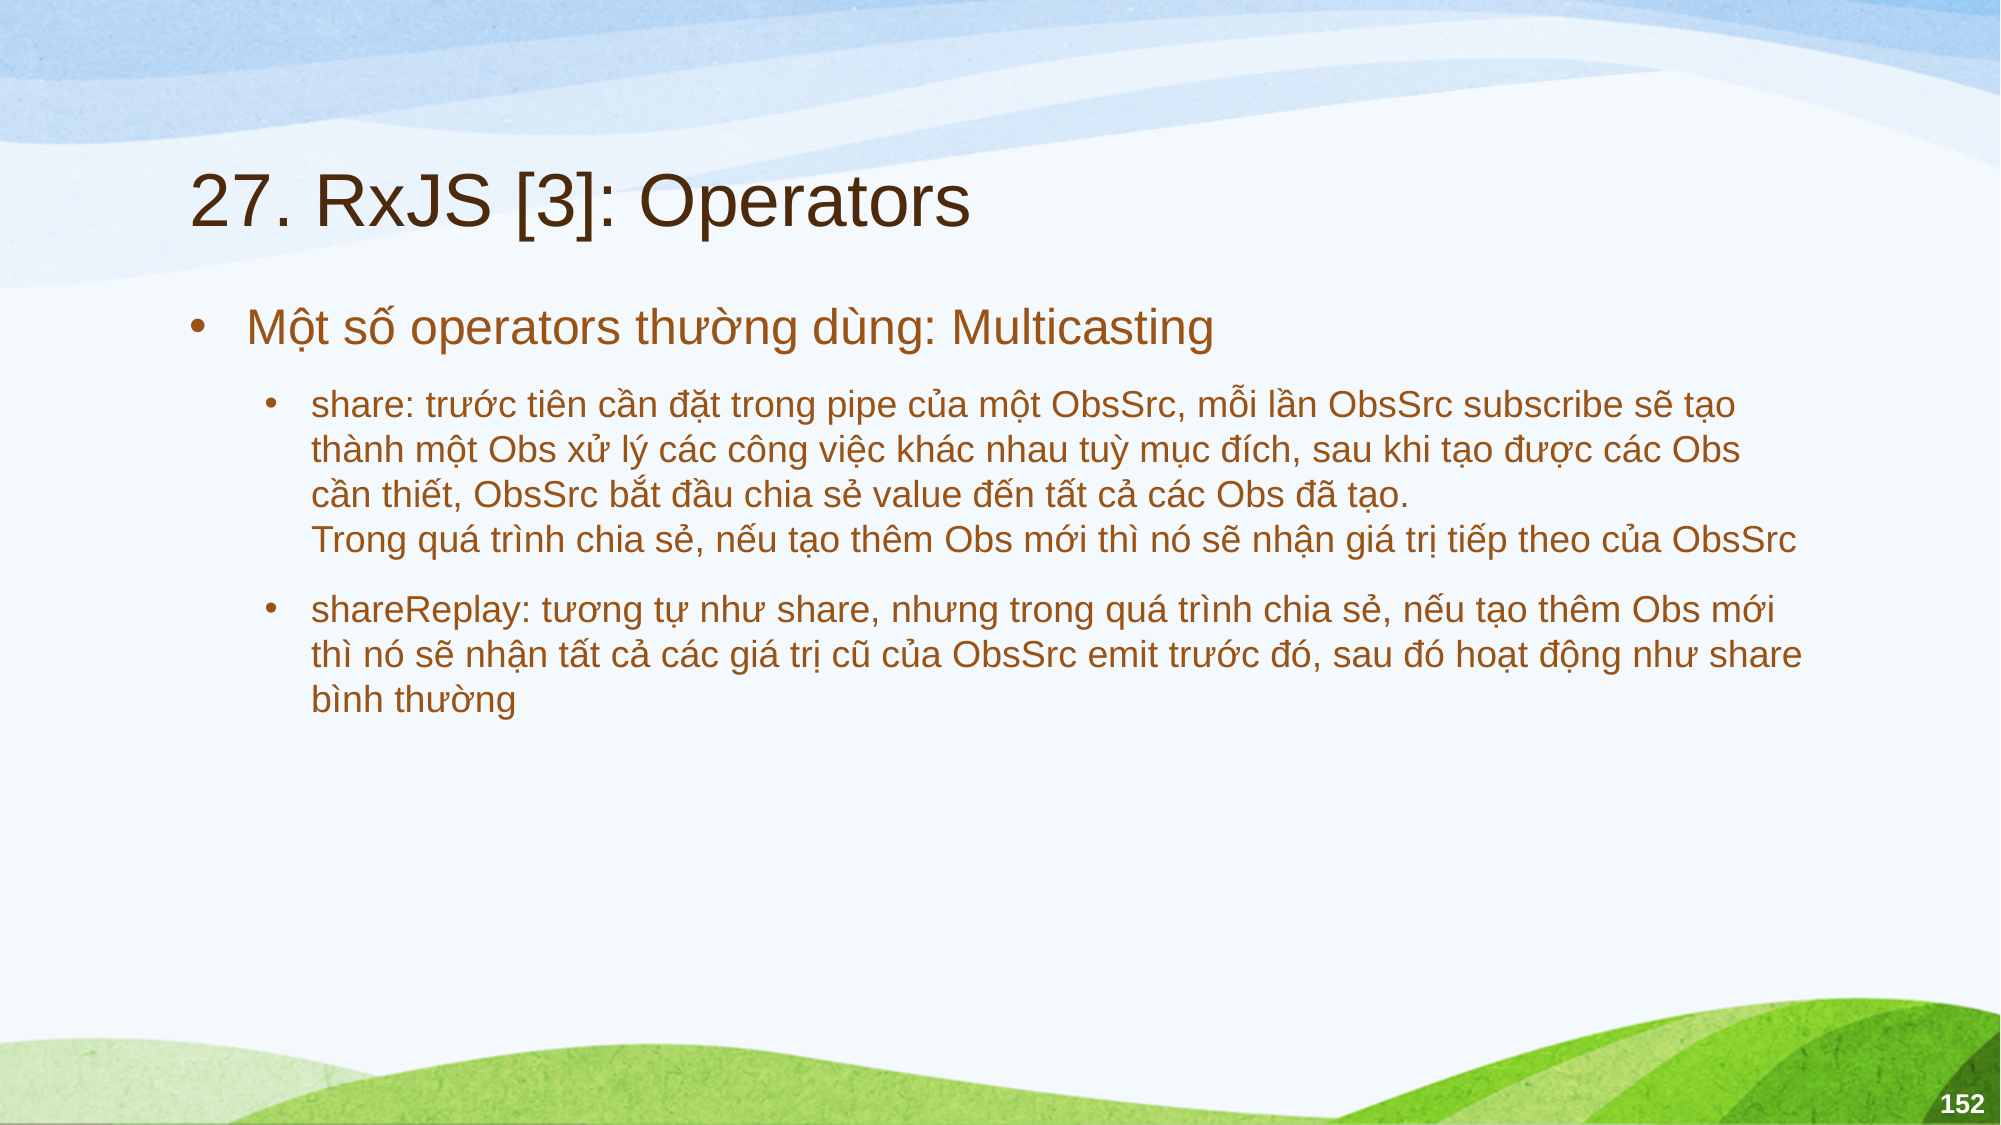

# 27. RxJS [3]: Operators
Một số operators thường dùng: Multicasting
share: trước tiên cần đặt trong pipe của một ObsSrc, mỗi lần ObsSrc subscribe sẽ tạo thành một Obs xử lý các công việc khác nhau tuỳ mục đích, sau khi tạo được các Obs cần thiết, ObsSrc bắt đầu chia sẻ value đến tất cả các Obs đã tạo.
Trong quá trình chia sẻ, nếu tạo thêm Obs mới thì nó sẽ nhận giá trị tiếp theo của ObsSrc
shareReplay: tương tự như share, nhưng trong quá trình chia sẻ, nếu tạo thêm Obs mới thì nó sẽ nhận tất cả các giá trị cũ của ObsSrc emit trước đó, sau đó hoạt động như share bình thường

152